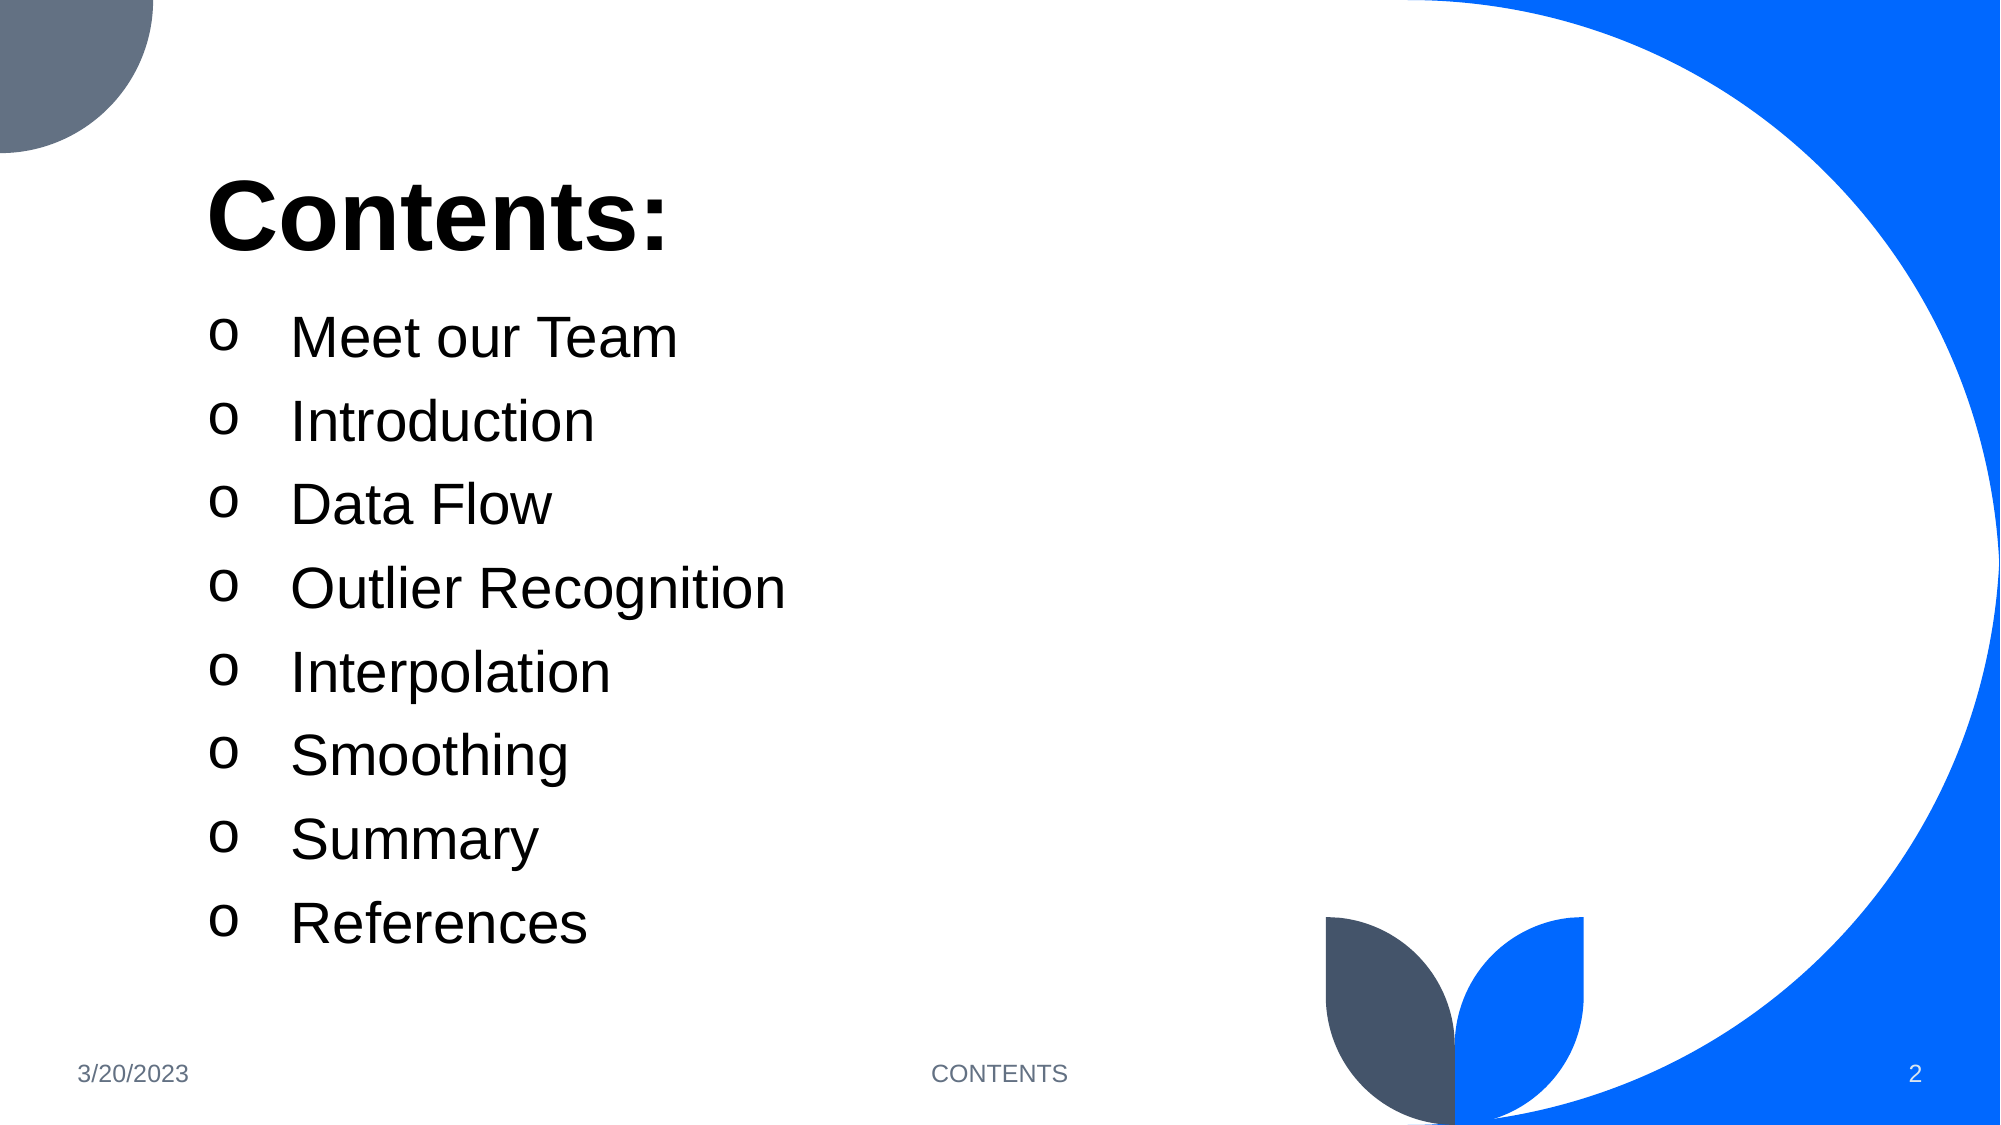

# Contents:
Meet our Team
Introduction
Data Flow
Outlier Recognition
Interpolation
Smoothing
Summary
References

3/20/2023
CONTENTS
2